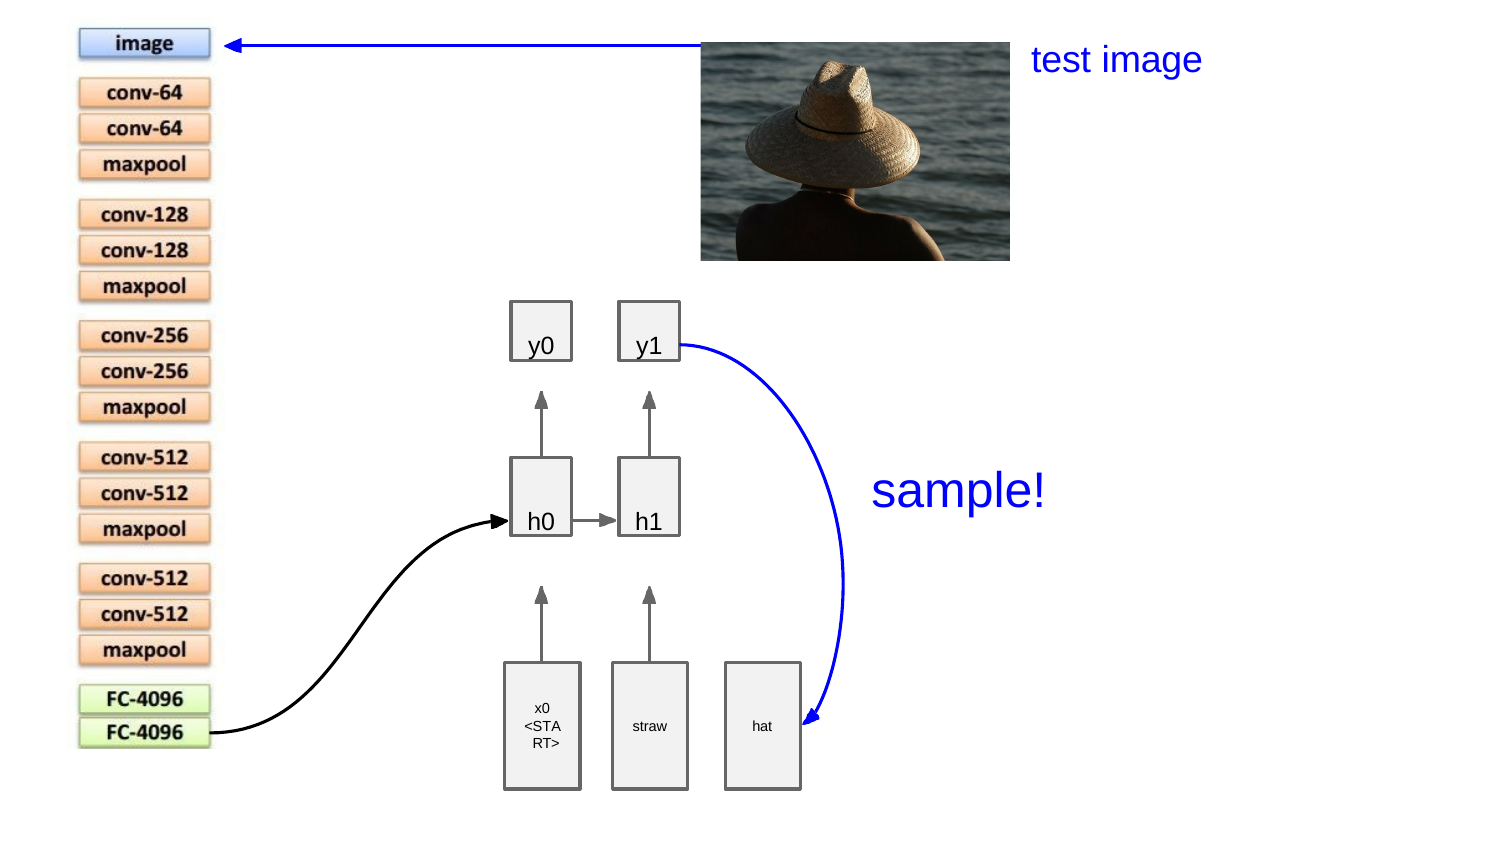

test image

y0

y1

sample!

h0

h1

x0
<STA  RT>
straw
hat